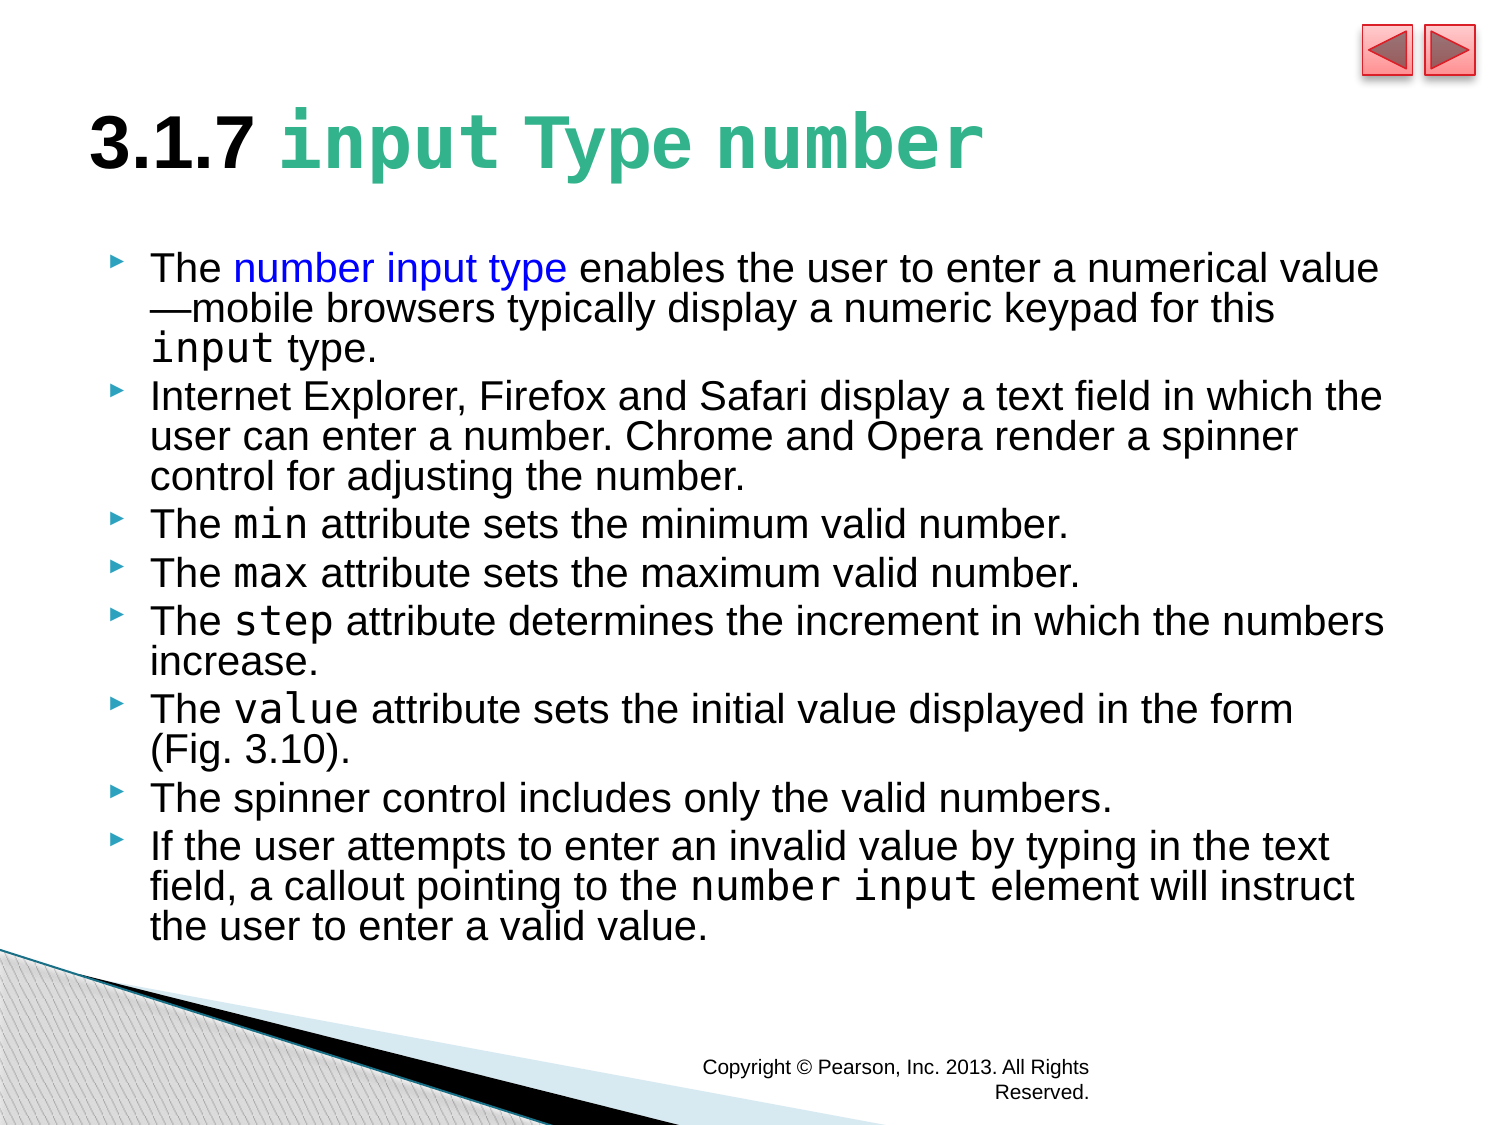

# 3.1.7 input Type number
The number input type enables the user to enter a numerical value—mobile browsers typically display a numeric keypad for this input type.
Internet Explorer, Firefox and Safari display a text field in which the user can enter a number. Chrome and Opera render a spinner control for adjusting the number.
The min attribute sets the minimum valid number.
The max attribute sets the maximum valid number.
The step attribute determines the increment in which the numbers increase.
The value attribute sets the initial value displayed in the form (Fig. 3.10).
The spinner control includes only the valid numbers.
If the user attempts to enter an invalid value by typing in the text field, a callout pointing to the number input element will instruct the user to enter a valid value.

Copyright © Pearson, Inc. 2013. All Rights Reserved.